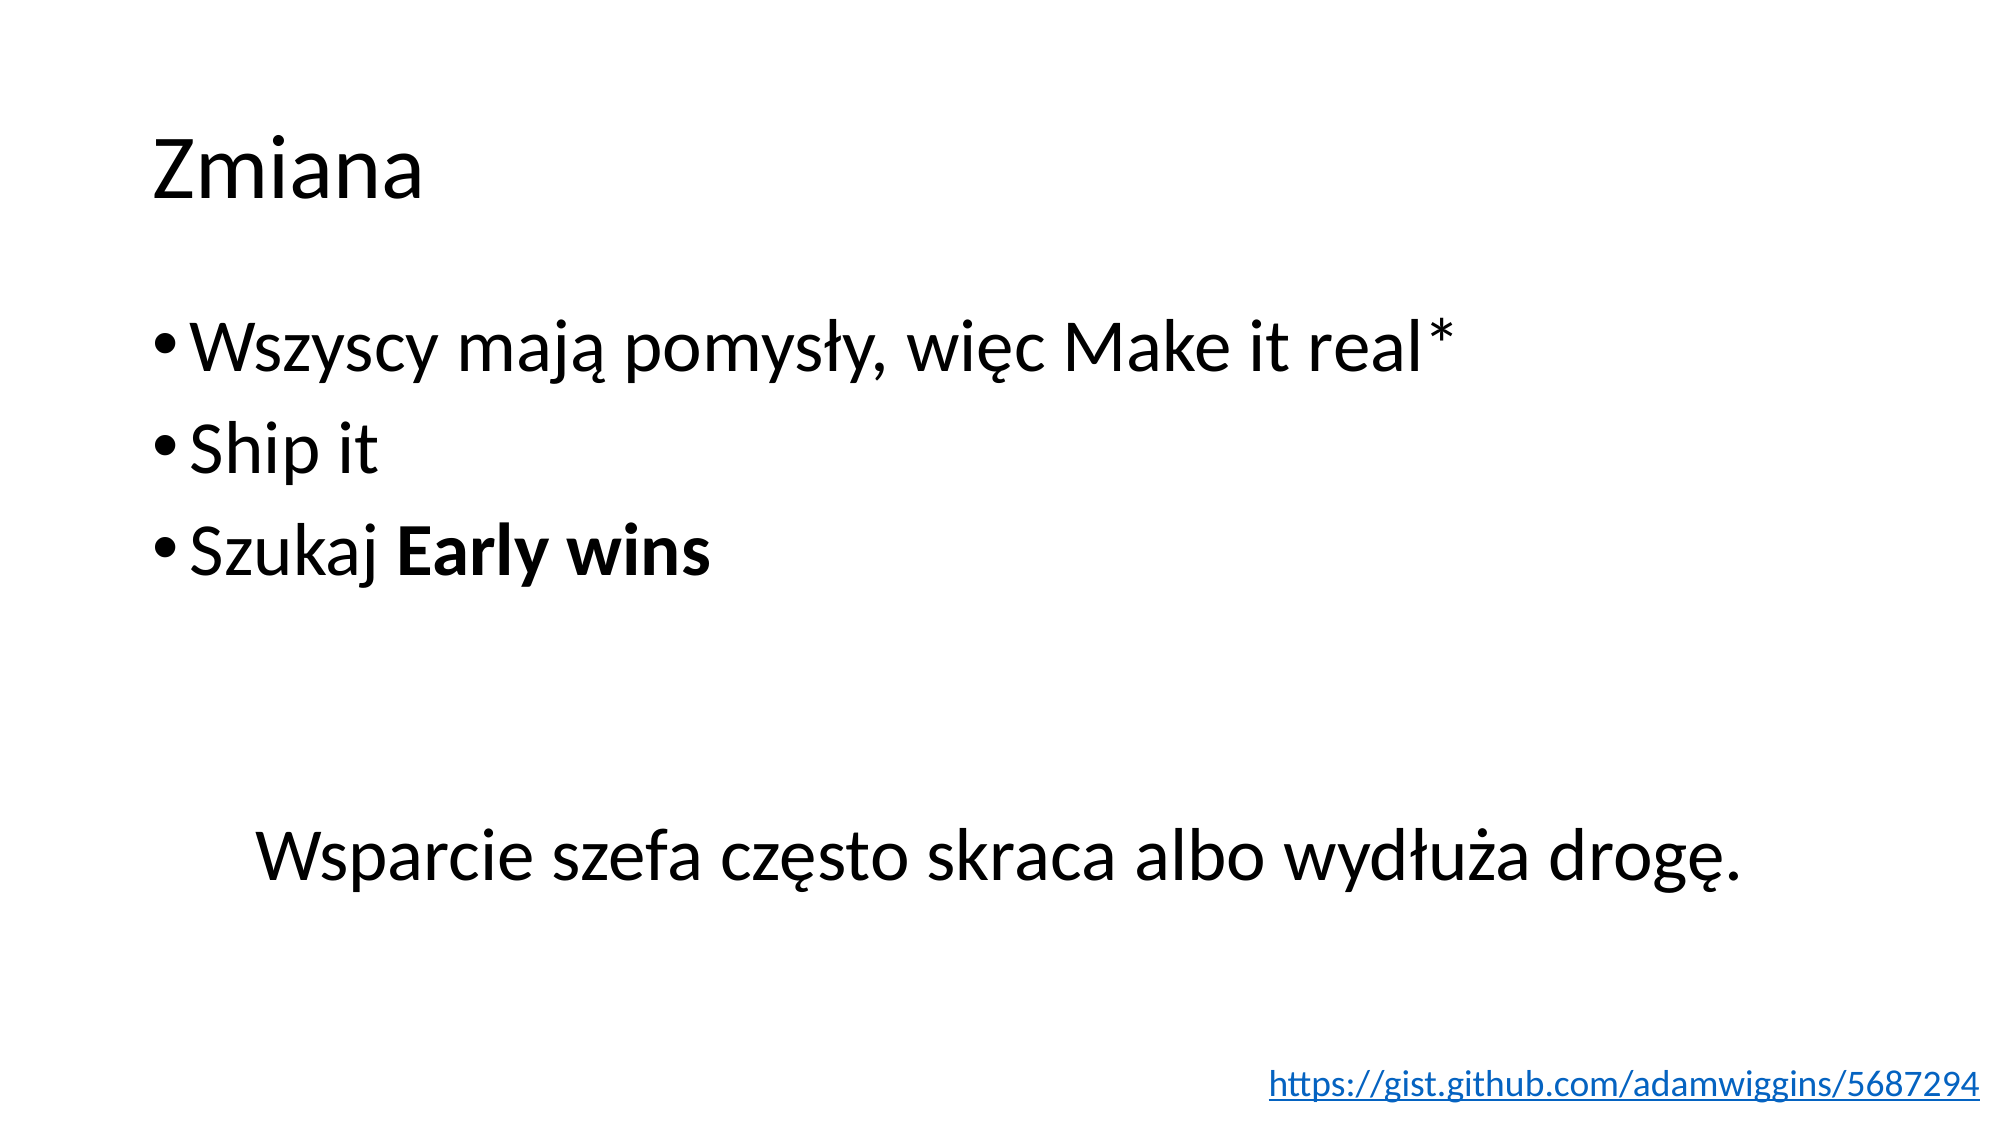

# Zmiana
Wszyscy mają pomysły, więc Make it real*
Ship it
Szukaj Early wins

Wsparcie szefa często skraca albo wydłuża drogę.
https://gist.github.com/adamwiggins/5687294